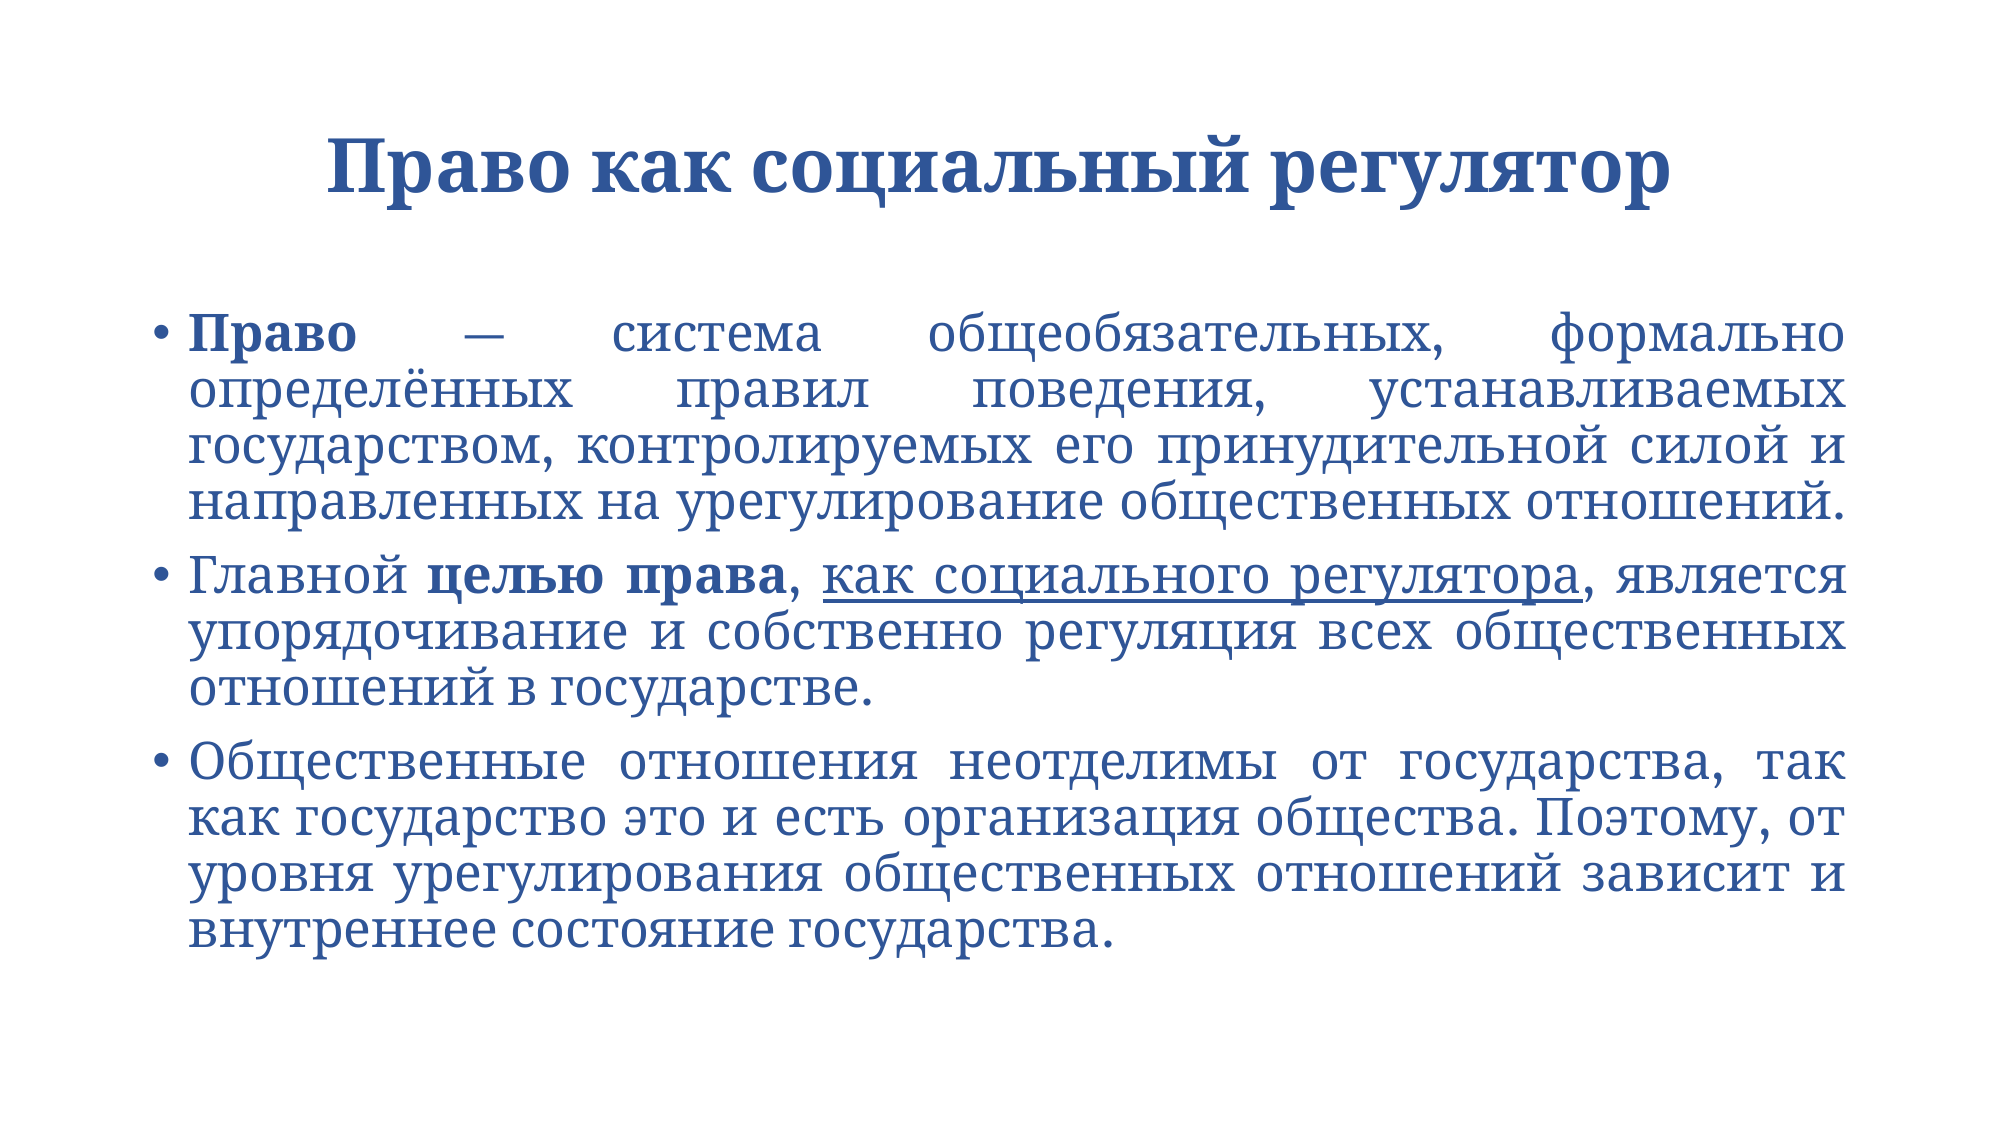

# Право как социальный регулятор
Право — система общеобязательных, формально определённых правил поведения, устанавливаемых государством, контролируемых его принудительной силой и направленных на урегулирование общественных отношений.
Главной целью права, как социального регулятора, является упорядочивание и собственно регуляция всех общественных отношений в государстве.
Общественные отношения неотделимы от государства, так как государство это и есть организация общества. Поэтому, от уровня урегулирования общественных отношений зависит и внутреннее состояние государства.